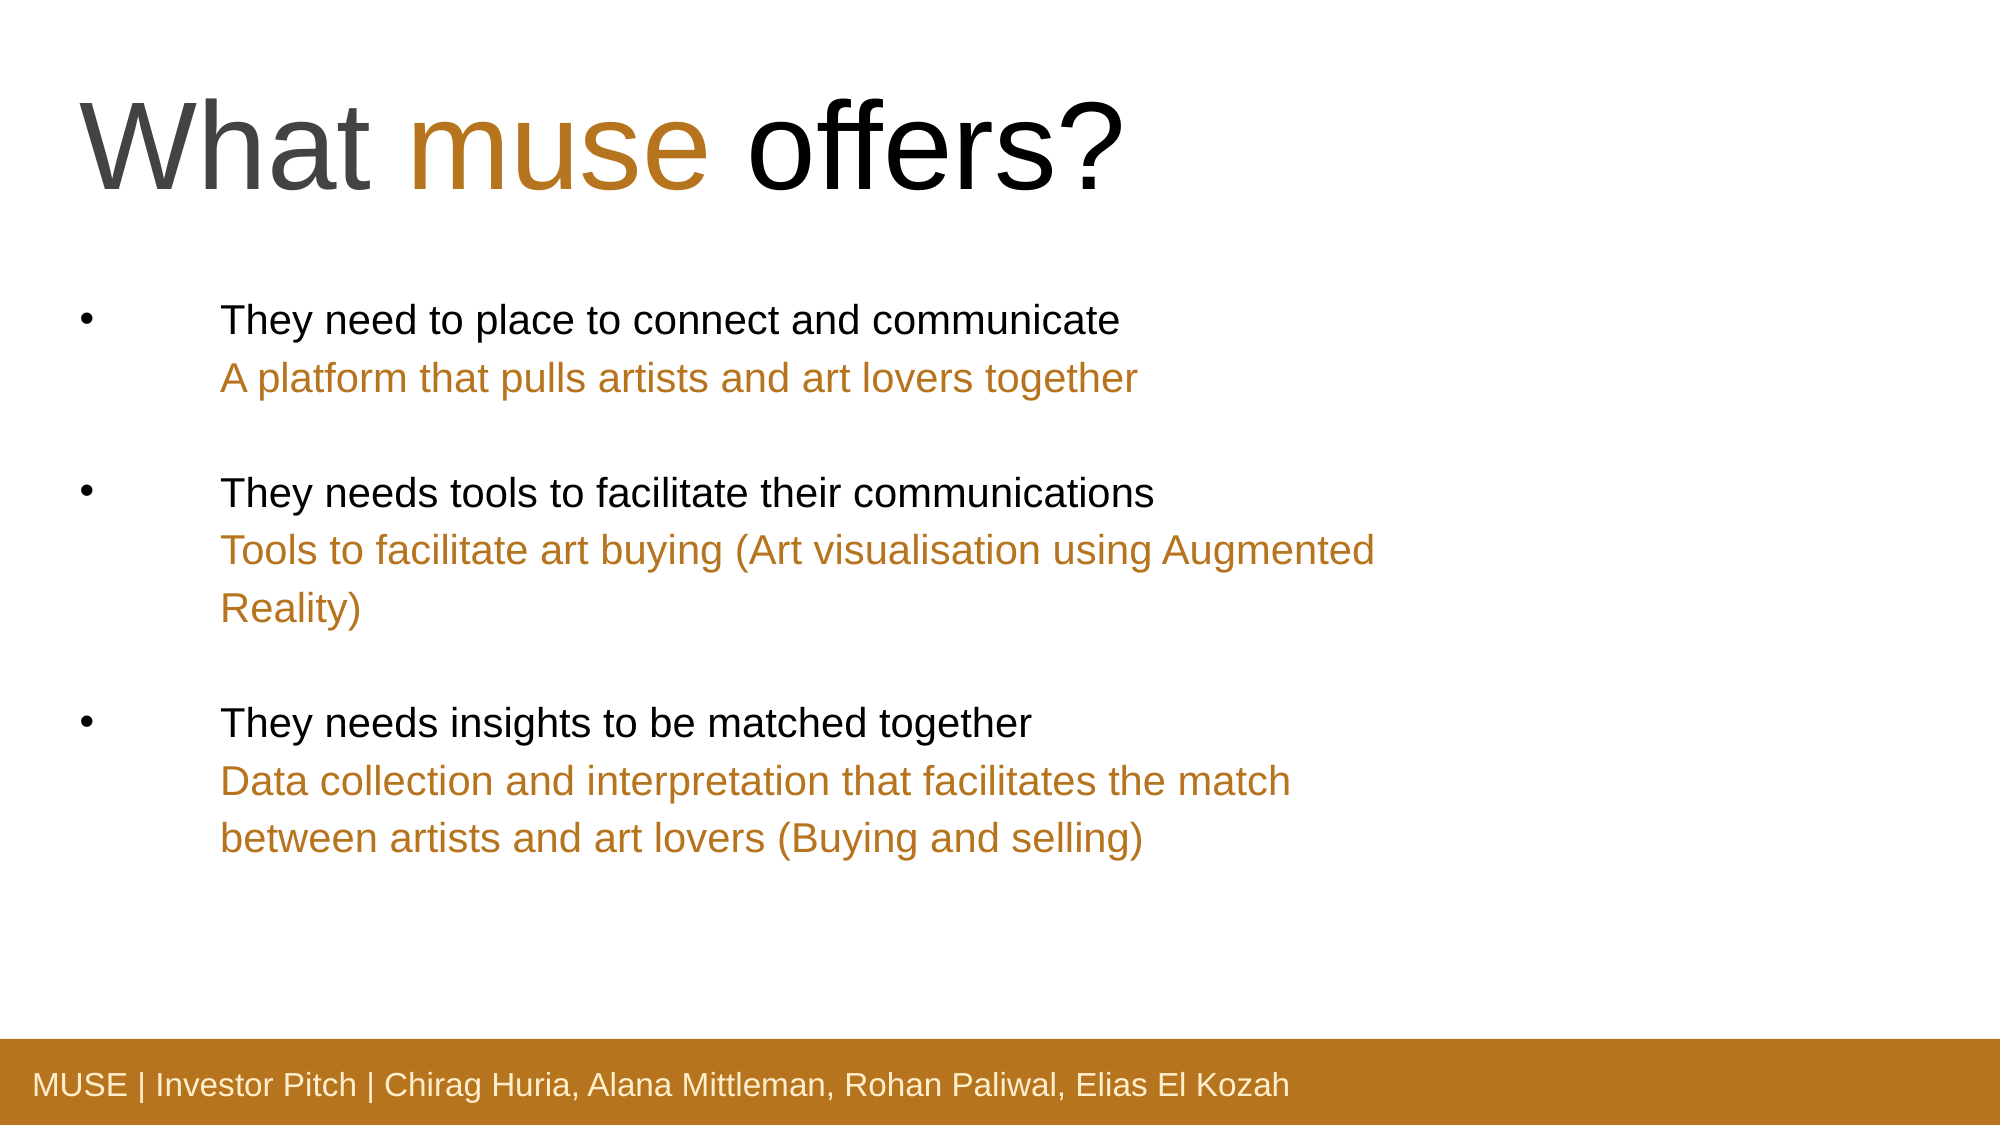

What muse offers?

They need to place to connect and communicate
A platform that pulls artists and art lovers together
They needs tools to facilitate their communications
Tools to facilitate art buying (Art visualisation using Augmented Reality)
They needs insights to be matched together
Data collection and interpretation that facilitates the match between artists and art lovers (Buying and selling)

MUSE | Investor Pitch | Chirag Huria, Alana Mittleman, Rohan Paliwal, Elias El Kozah